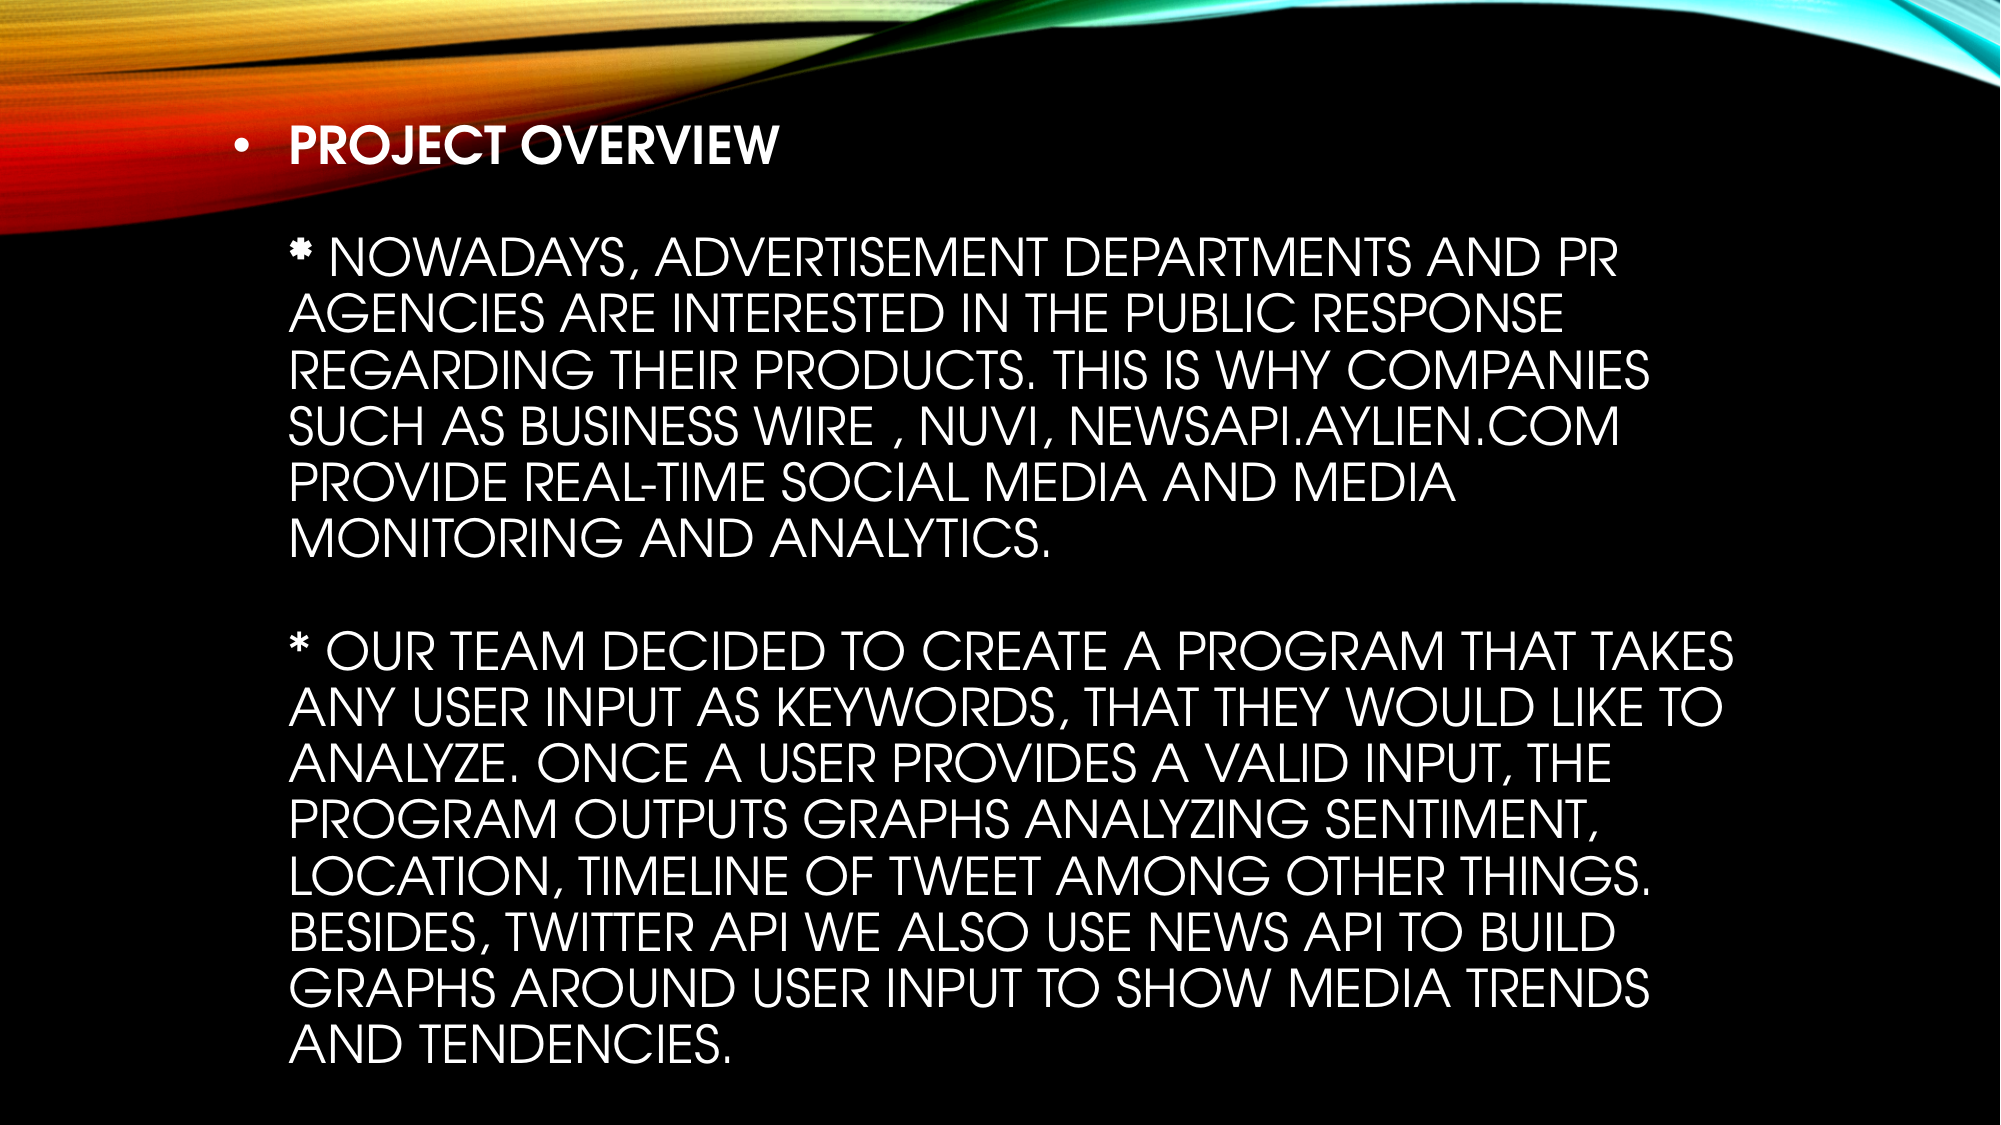

Project Overview
* Nowadays, advertisement departments and PR agencies are interested in the public response regarding their products. This is why companies such as Business Wire , NUVI, newsapi.aylien.com provide real-time social media and media monitoring and analytics.
* Our team decided to create a program that takes any user input as keywords, that they would like to analyze. Once a user provides a valid input, the program outputs graphs analyzing sentiment, location, timeline of tweet among other things. Besides, twitter API we also use News API to build graphs around user input to show media trends and tendencies.